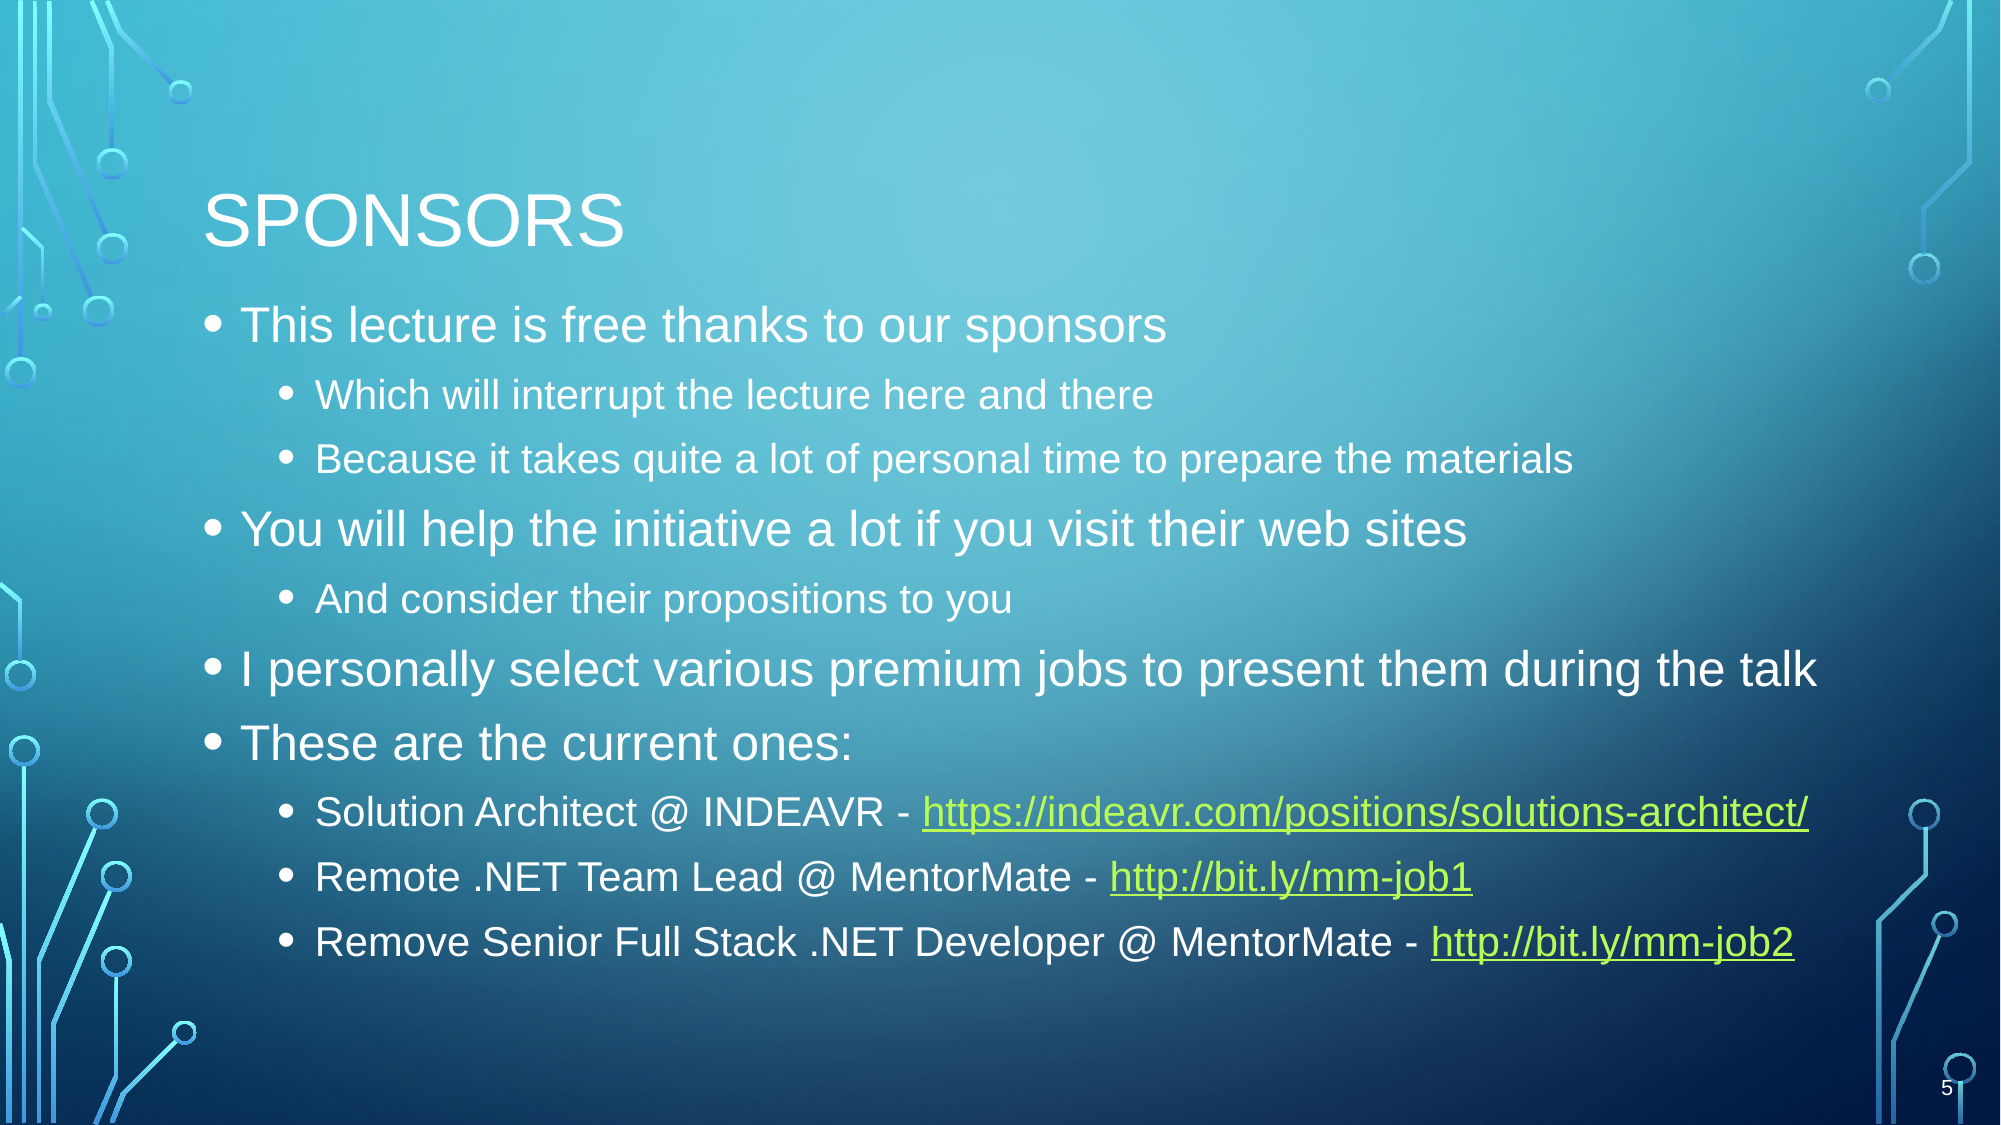

# Sponsors
This lecture is free thanks to our sponsors
Which will interrupt the lecture here and there
Because it takes quite a lot of personal time to prepare the materials
You will help the initiative a lot if you visit their web sites
And consider their propositions to you
I personally select various premium jobs to present them during the talk
These are the current ones:
Solution Architect @ INDEAVR - https://indeavr.com/positions/solutions-architect/
Remote .NET Team Lead @ MentorMate - http://bit.ly/mm-job1
Remove Senior Full Stack .NET Developer @ MentorMate - http://bit.ly/mm-job2

5